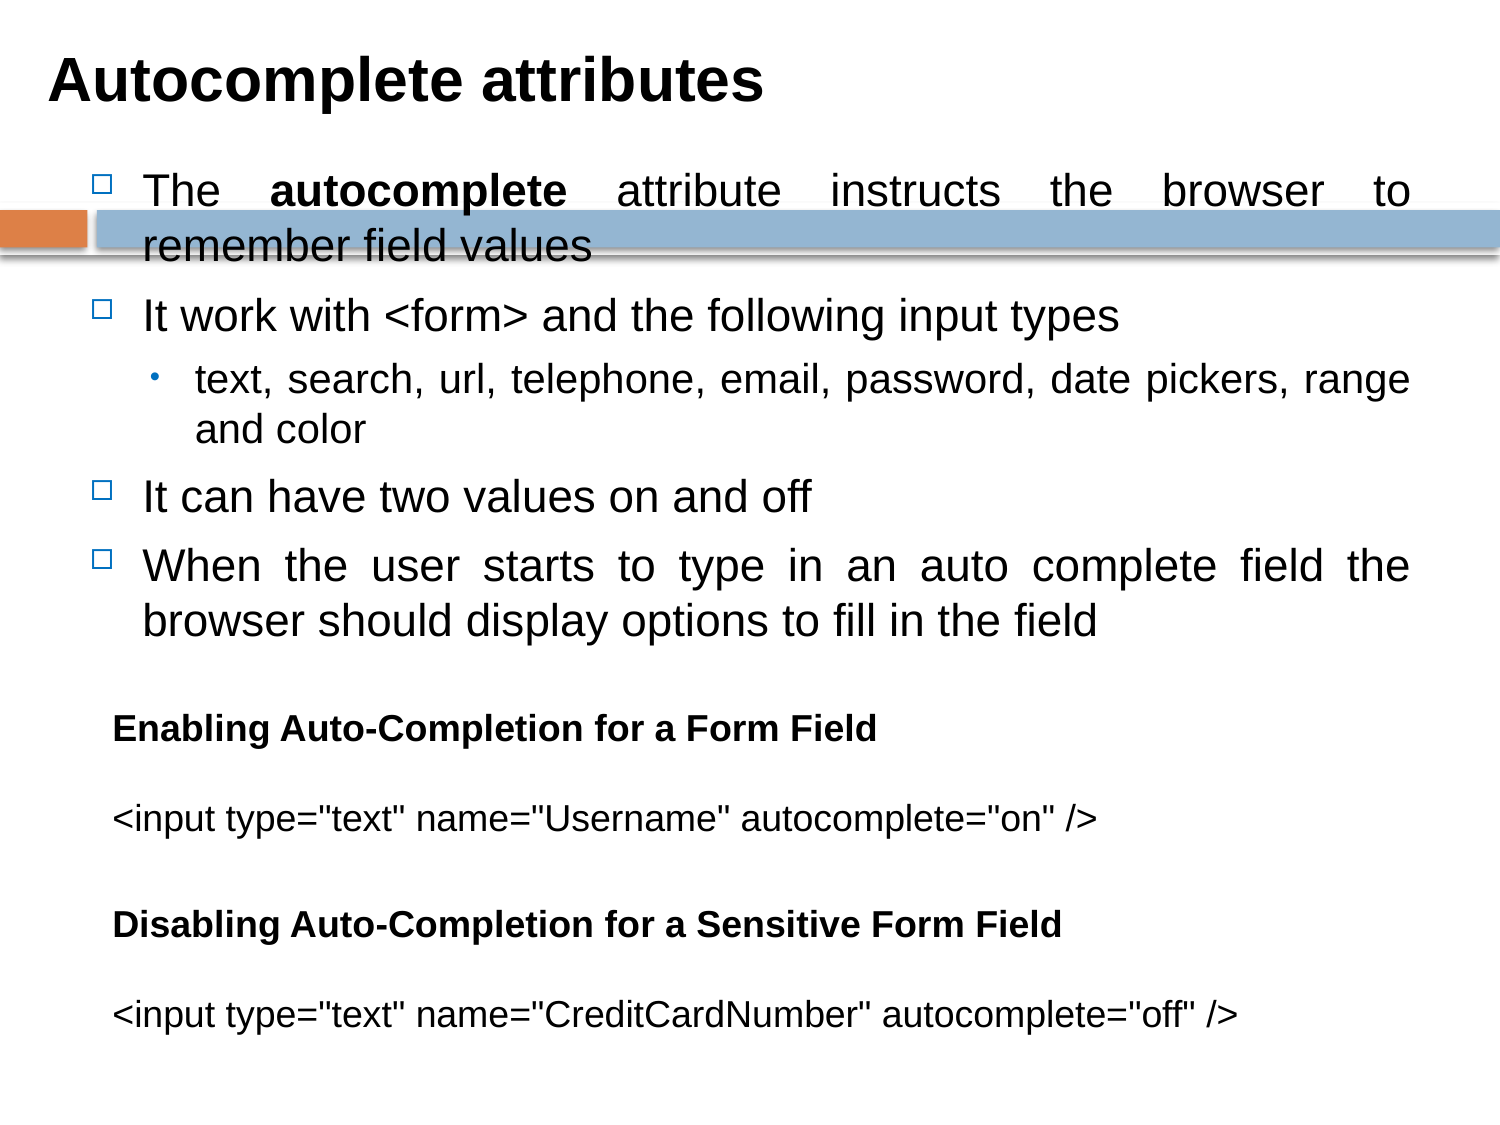

Autocomplete attributes
The autocomplete attribute instructs the browser to remember field values
It work with <form> and the following input types
text, search, url, telephone, email, password, date pickers, range and color
It can have two values on and off
When the user starts to type in an auto complete field the browser should display options to fill in the field

Enabling Auto-Completion for a Form Field

<input type="text" name="Username" autocomplete="on" />
Disabling Auto-Completion for a Sensitive Form Field

<input type="text" name="CreditCardNumber" autocomplete="off" />